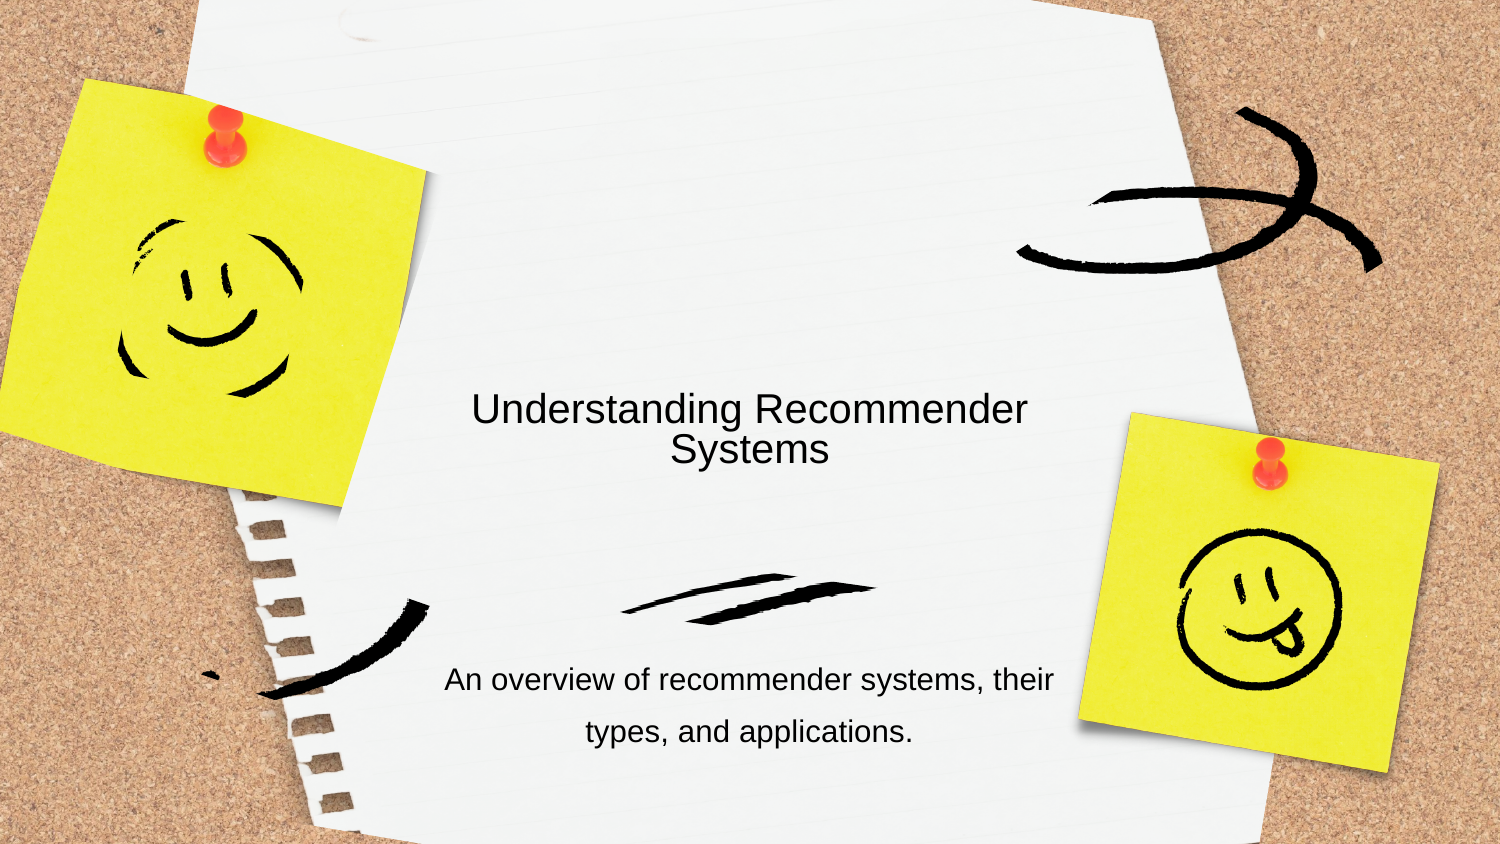

Understanding Recommender Systems

An overview of recommender systems, their types, and applications.